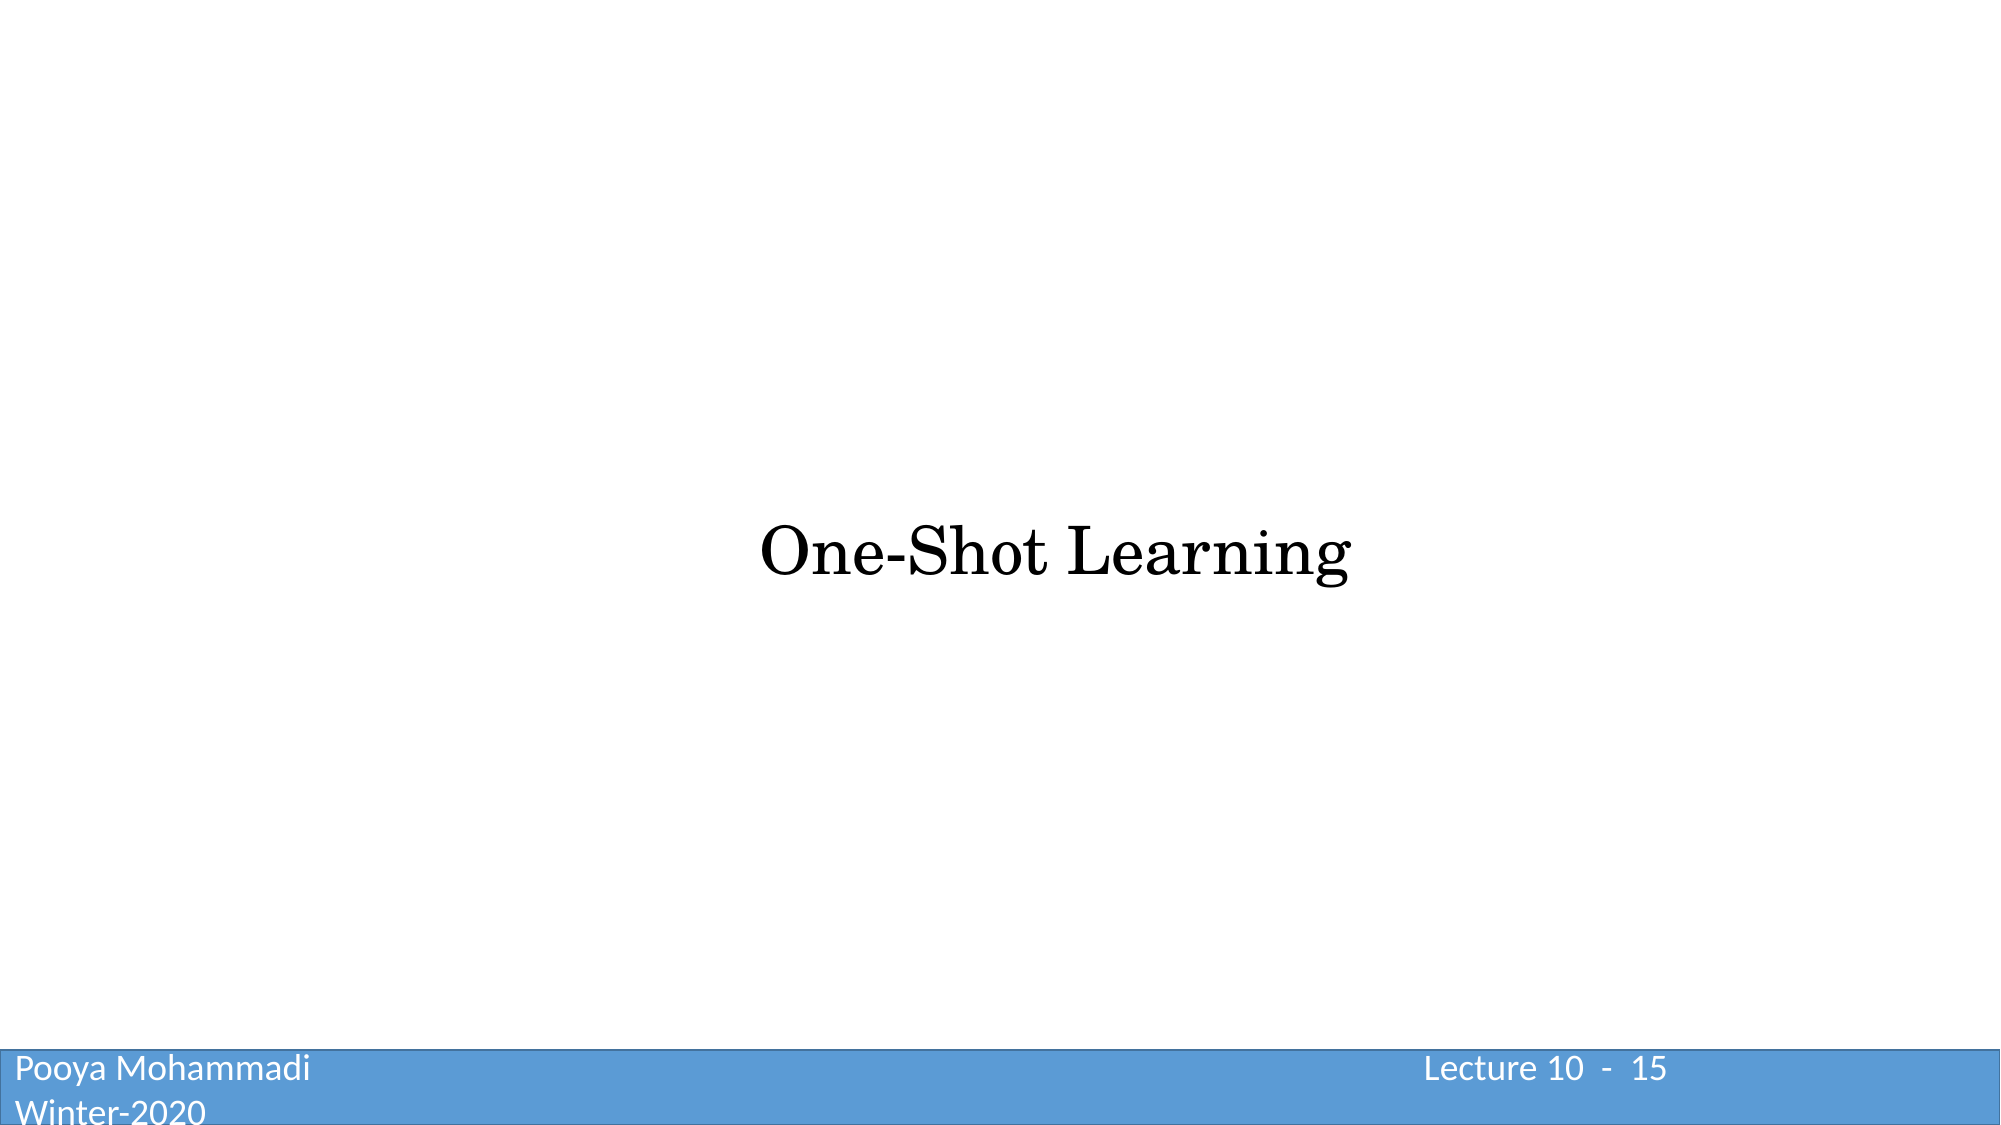

One-Shot Learning
Pooya Mohammadi					     			       Lecture 10  -  15	            Winter-2020